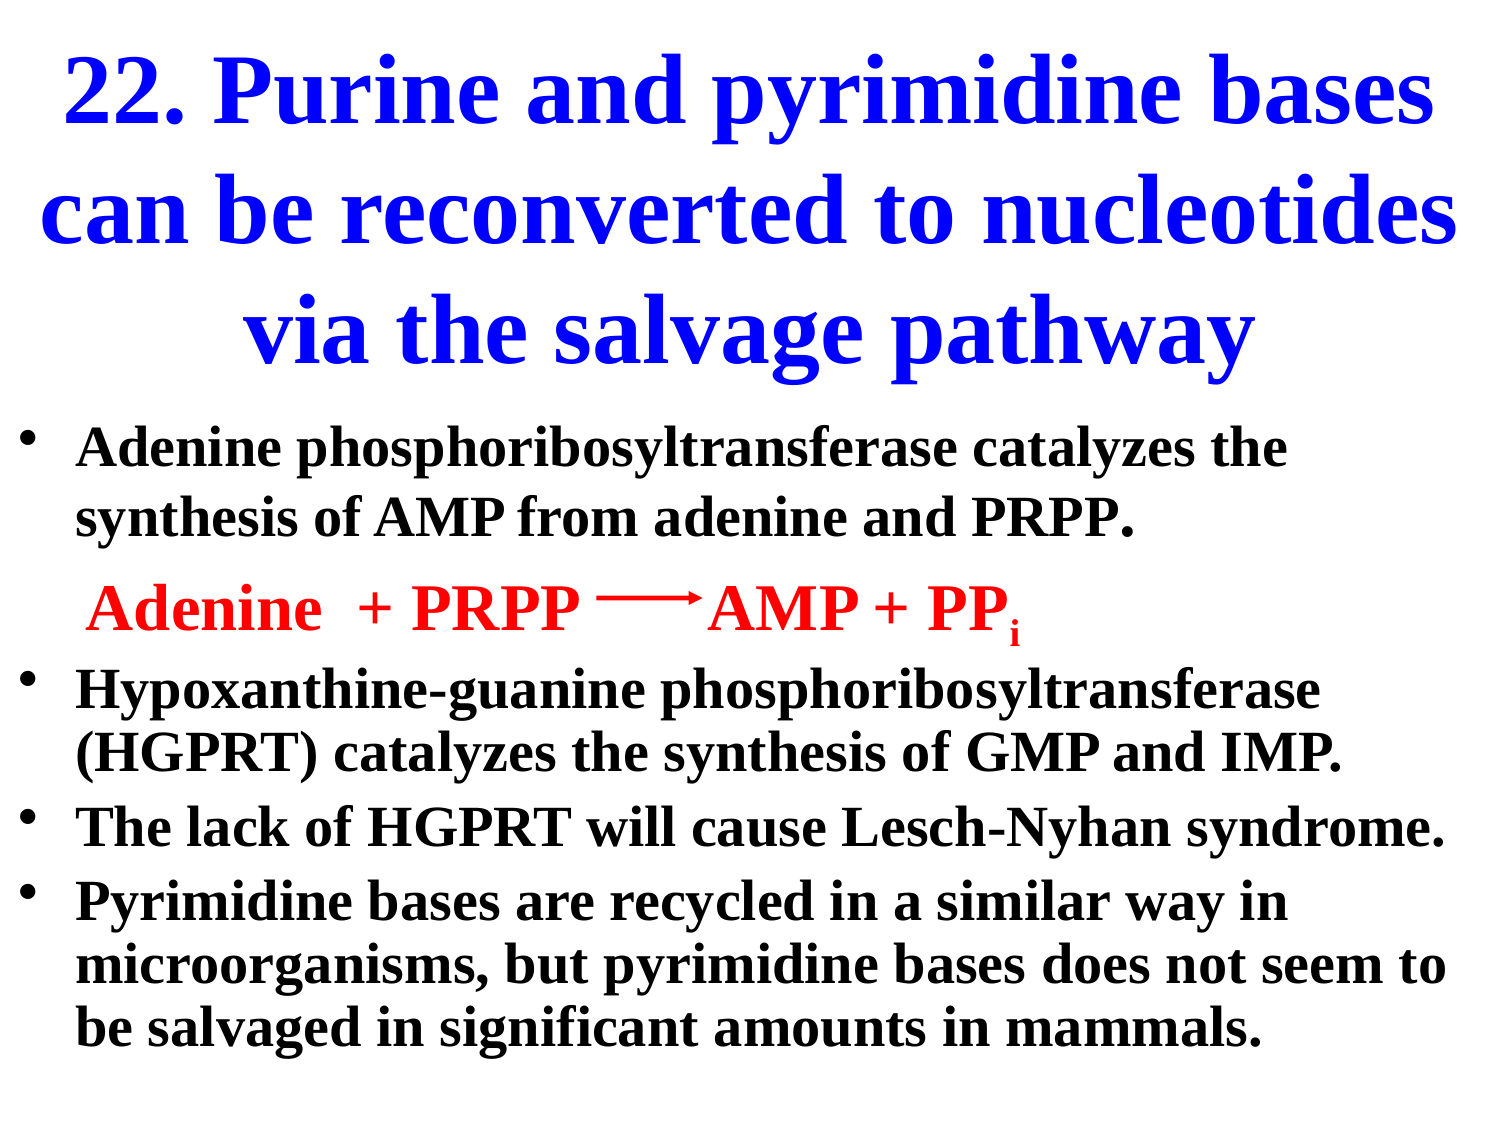

# 22. Purine and pyrimidine bases can be reconverted to nucleotides via the salvage pathway
Adenine phosphoribosyltransferase catalyzes the synthesis of AMP from adenine and PRPP.
    Adenine  + PRPP        AMP + PPi
Hypoxanthine-guanine phosphoribosyltransferase (HGPRT) catalyzes the synthesis of GMP and IMP.
The lack of HGPRT will cause Lesch-Nyhan syndrome.
Pyrimidine bases are recycled in a similar way in microorganisms, but pyrimidine bases does not seem to be salvaged in significant amounts in mammals.